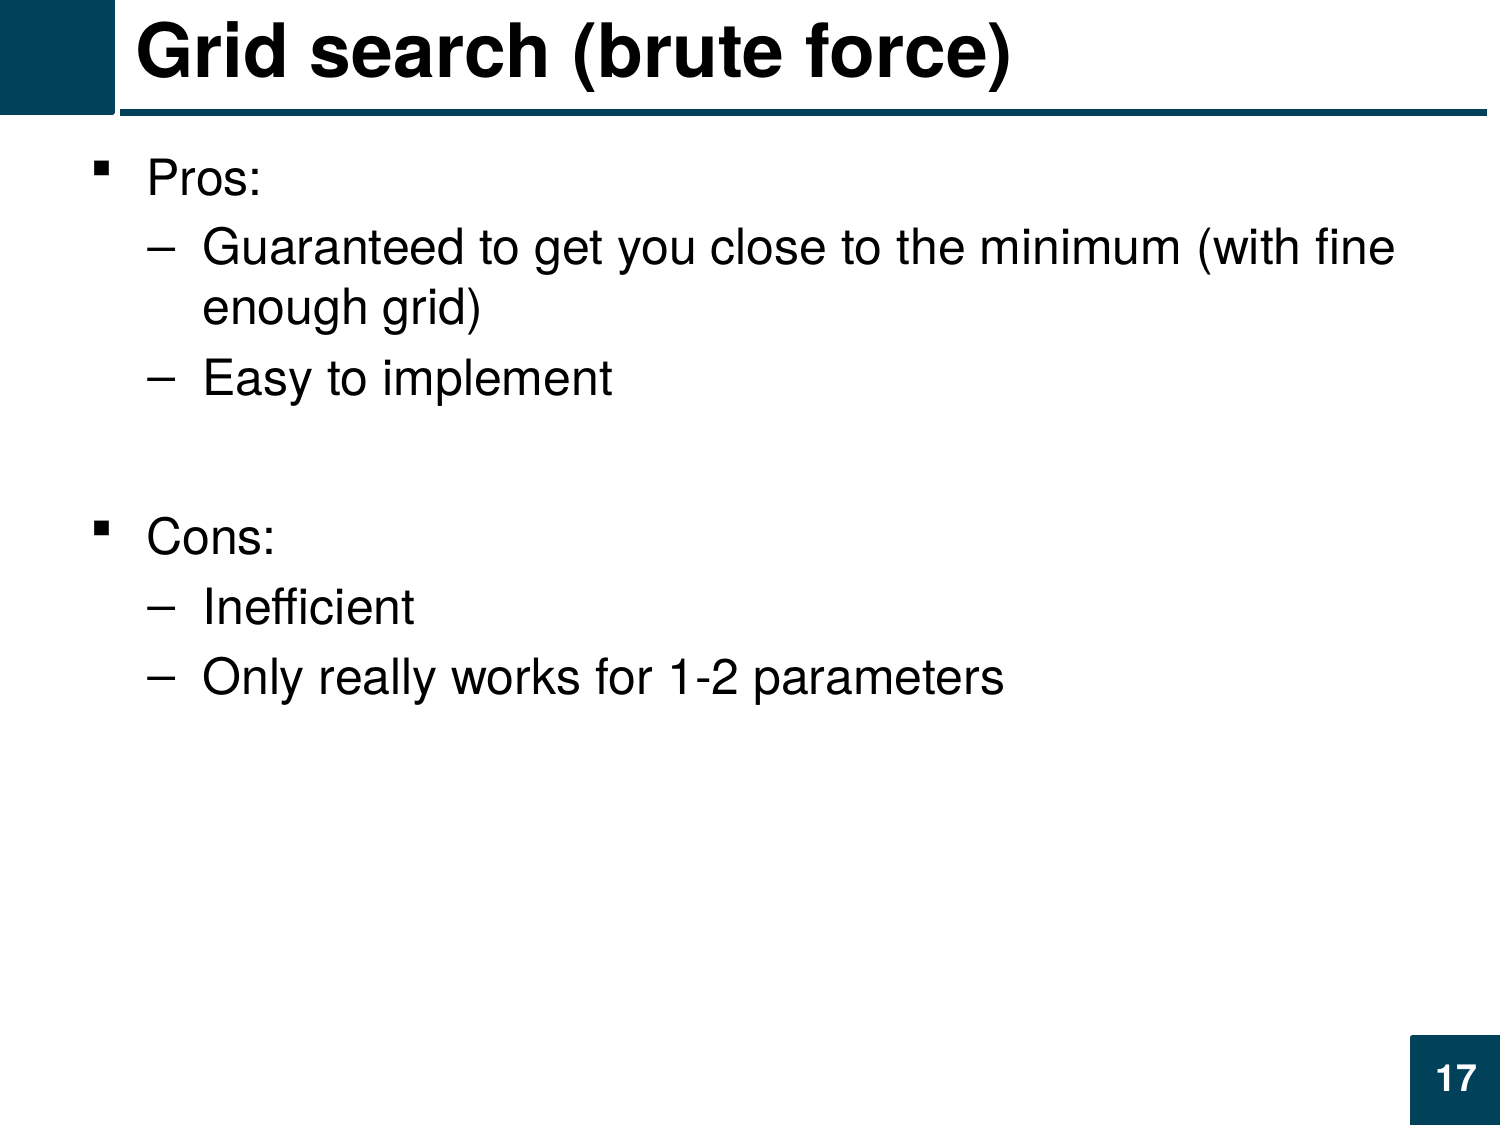

# Grid search (brute force)
Pros:
Guaranteed to get you close to the minimum (with fine enough grid)
Easy to implement

Cons:
Inefficient
Only really works for 1-2 parameters